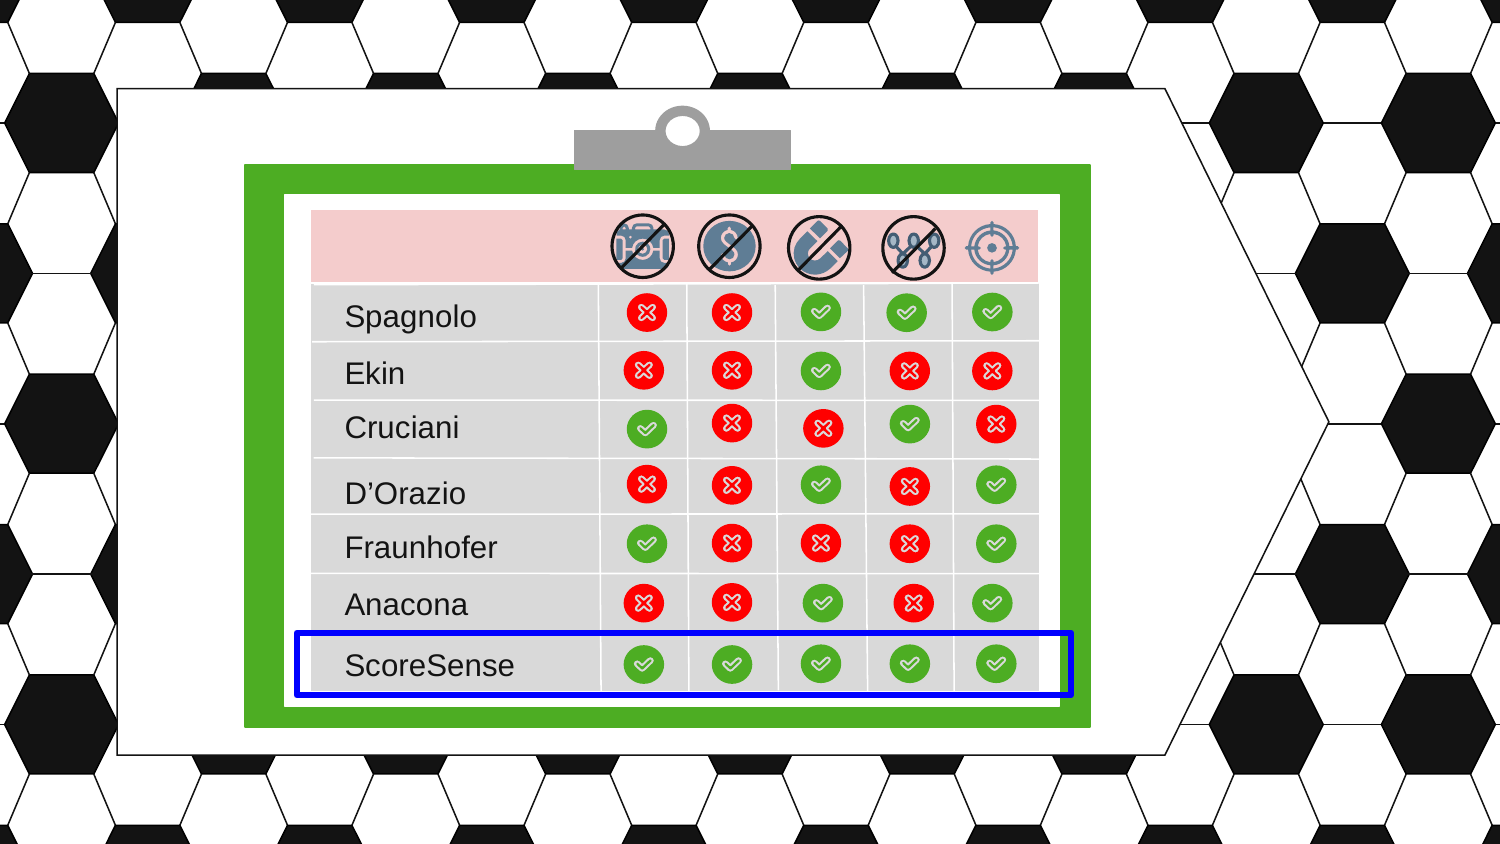

#
Spagnolo

Ekin

Cruciani

D’Orazio

Fraunhofer

Anacona

ScoreSense